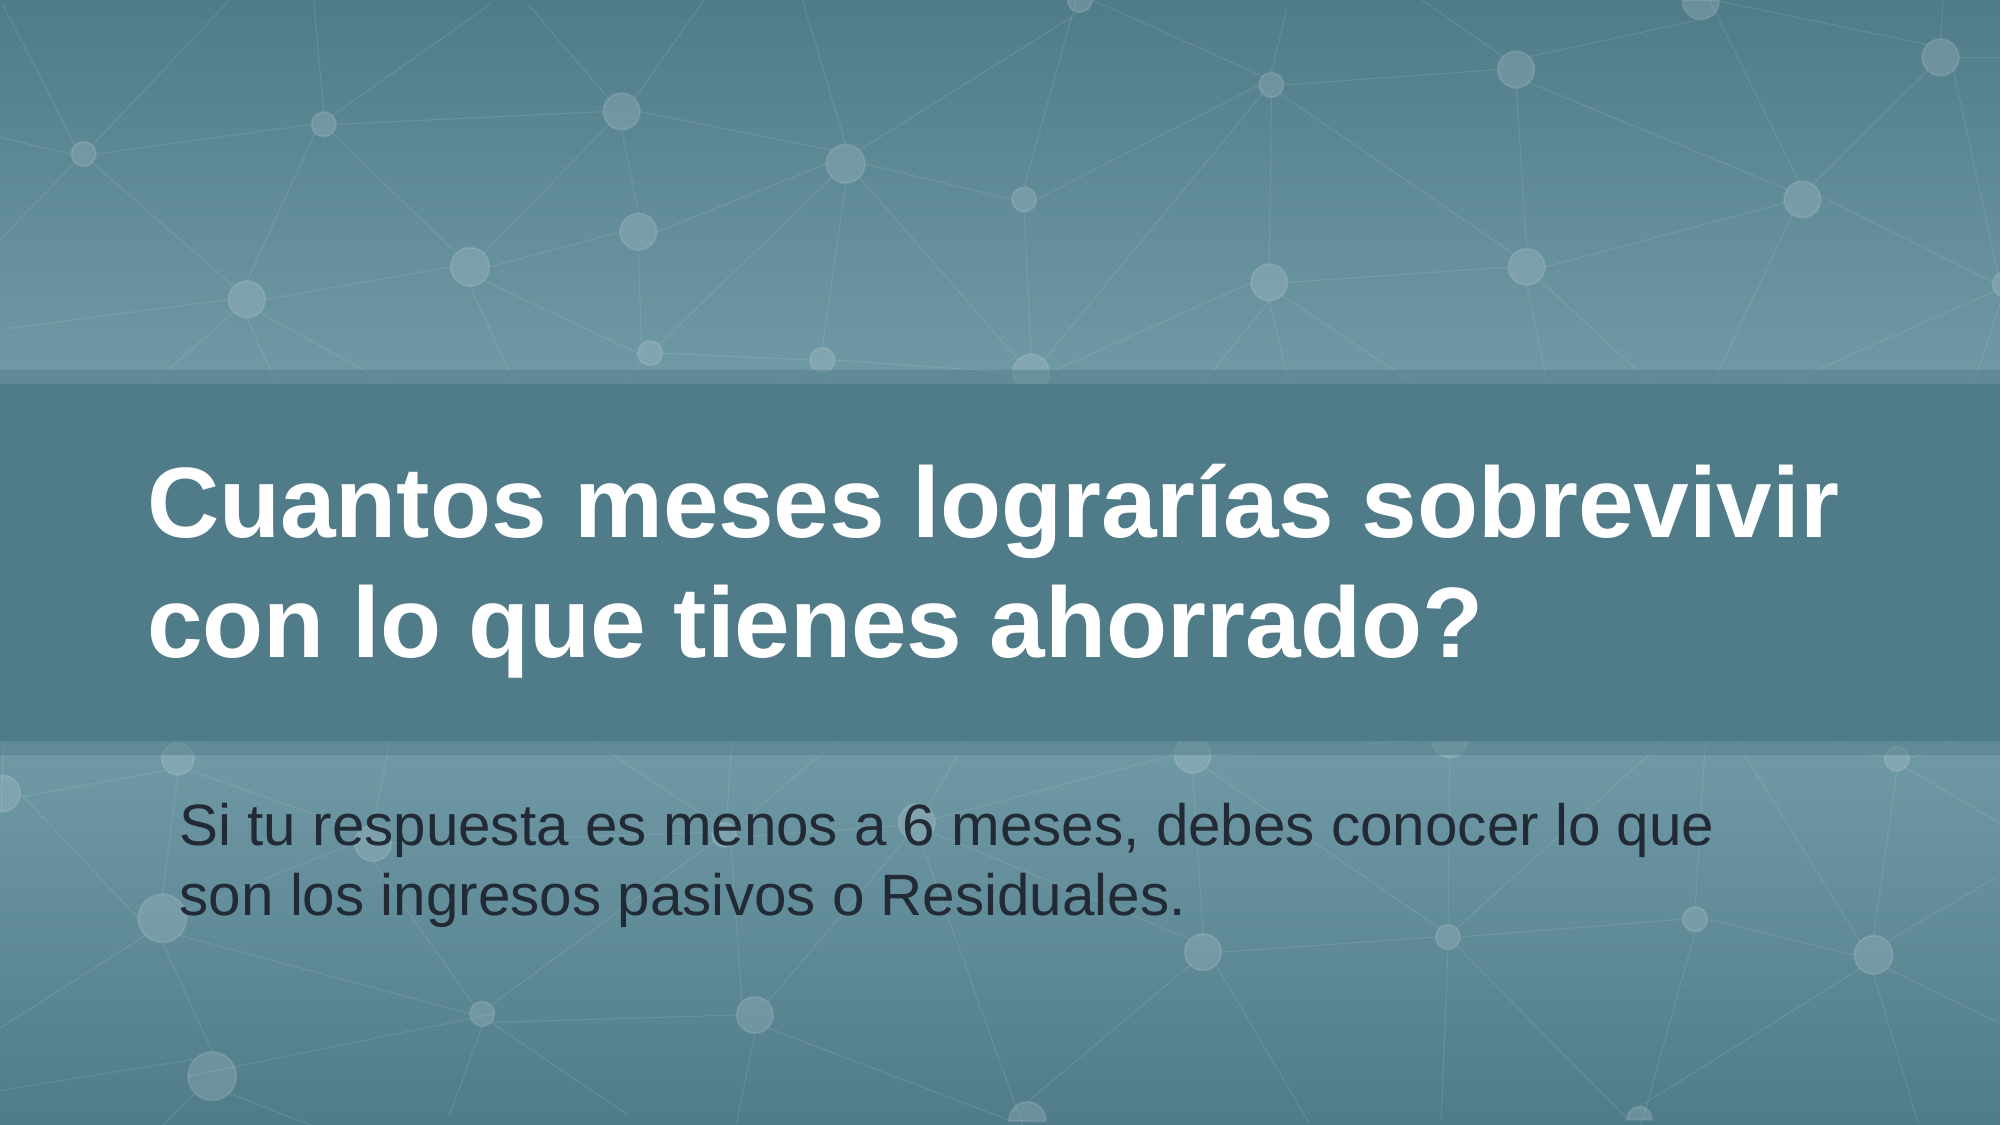

Cuantos meses lograrías sobrevivir con lo que tienes ahorrado?
Si tu respuesta es menos a 6 meses, debes conocer lo que son los ingresos pasivos o Residuales.